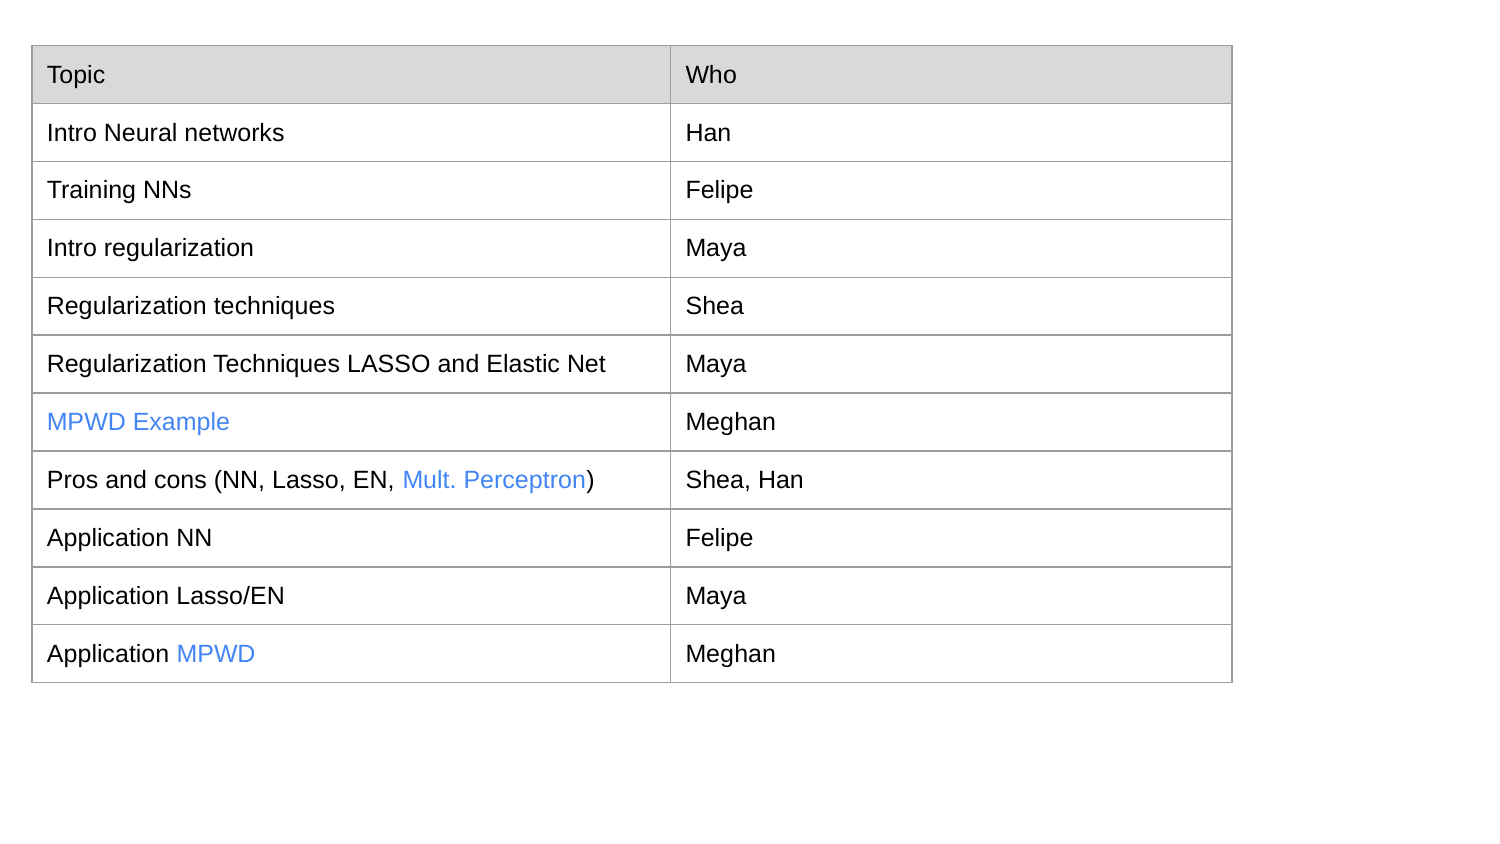

| Topic | Who |
| --- | --- |
| Intro Neural networks | Han |
| Training NNs | Felipe |
| Intro regularization | Maya |
| Regularization techniques | Shea |
| Regularization Techniques LASSO and Elastic Net | Maya |
| MPWD Example | Meghan |
| Pros and cons (NN, Lasso, EN, Mult. Perceptron) | Shea, Han |
| Application NN | Felipe |
| Application Lasso/EN | Maya |
| Application MPWD | Meghan |